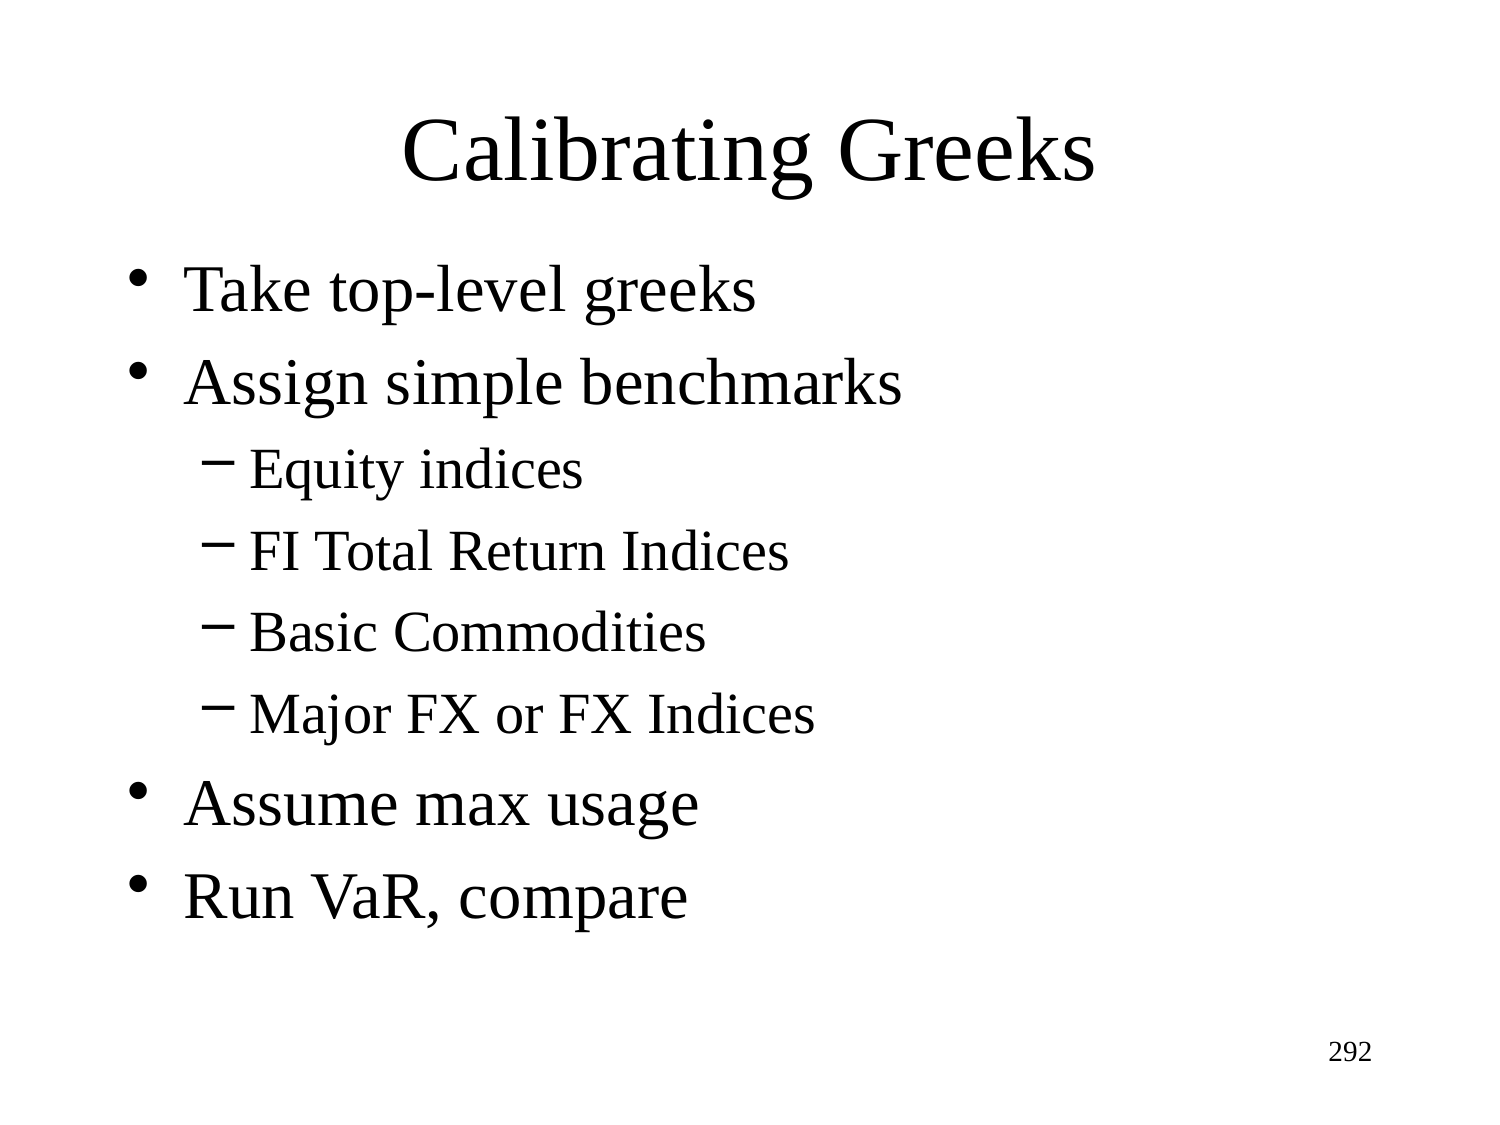

# Calibrating Greeks
Take top-level greeks
Assign simple benchmarks
Equity indices
FI Total Return Indices
Basic Commodities
Major FX or FX Indices
Assume max usage
Run VaR, compare
292